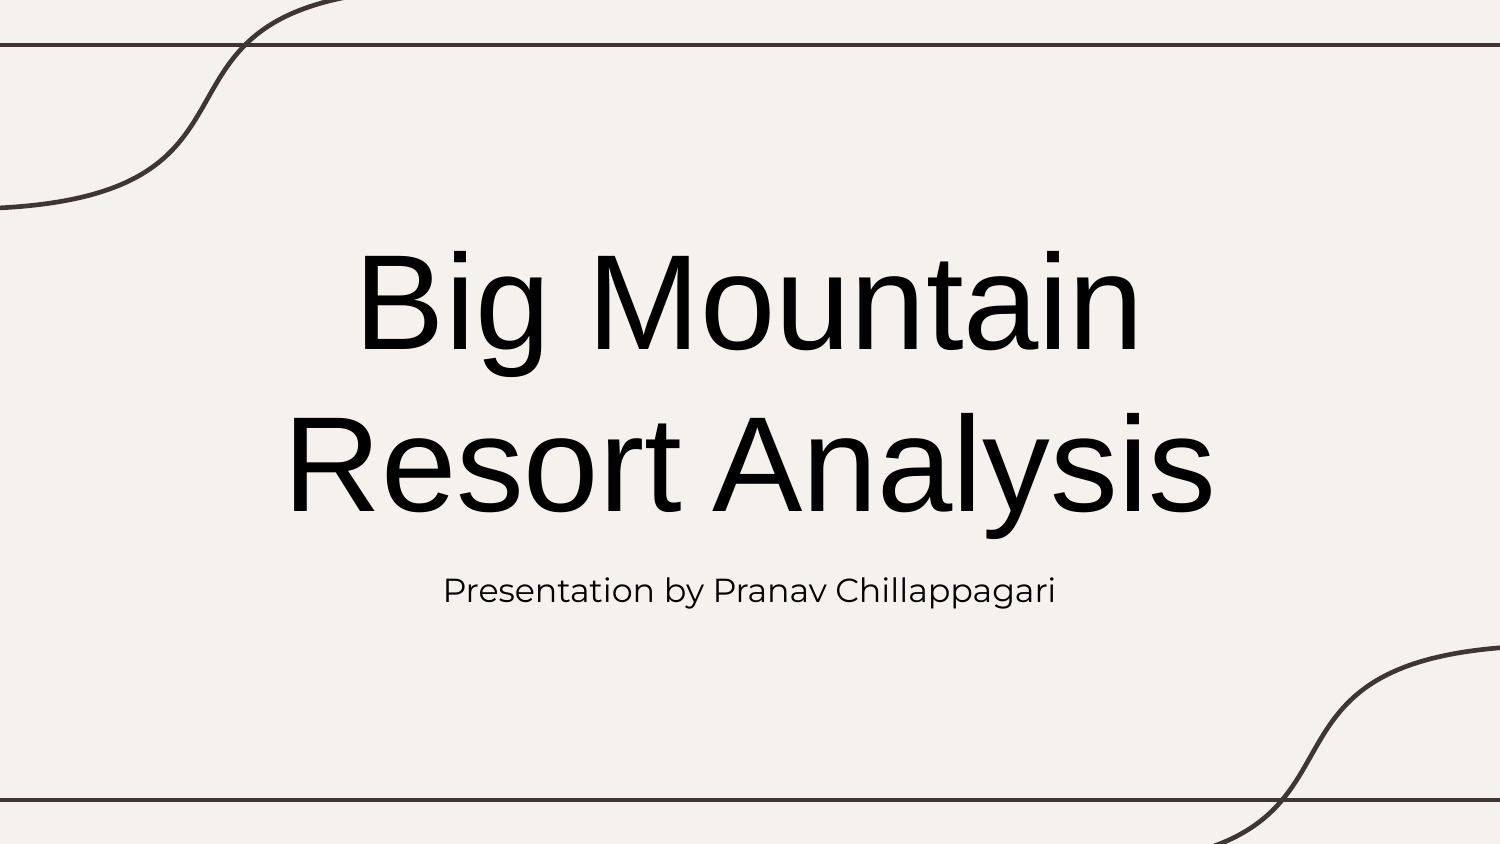

# Big Mountain Resort Analysis
Presentation by Pranav Chillappagari